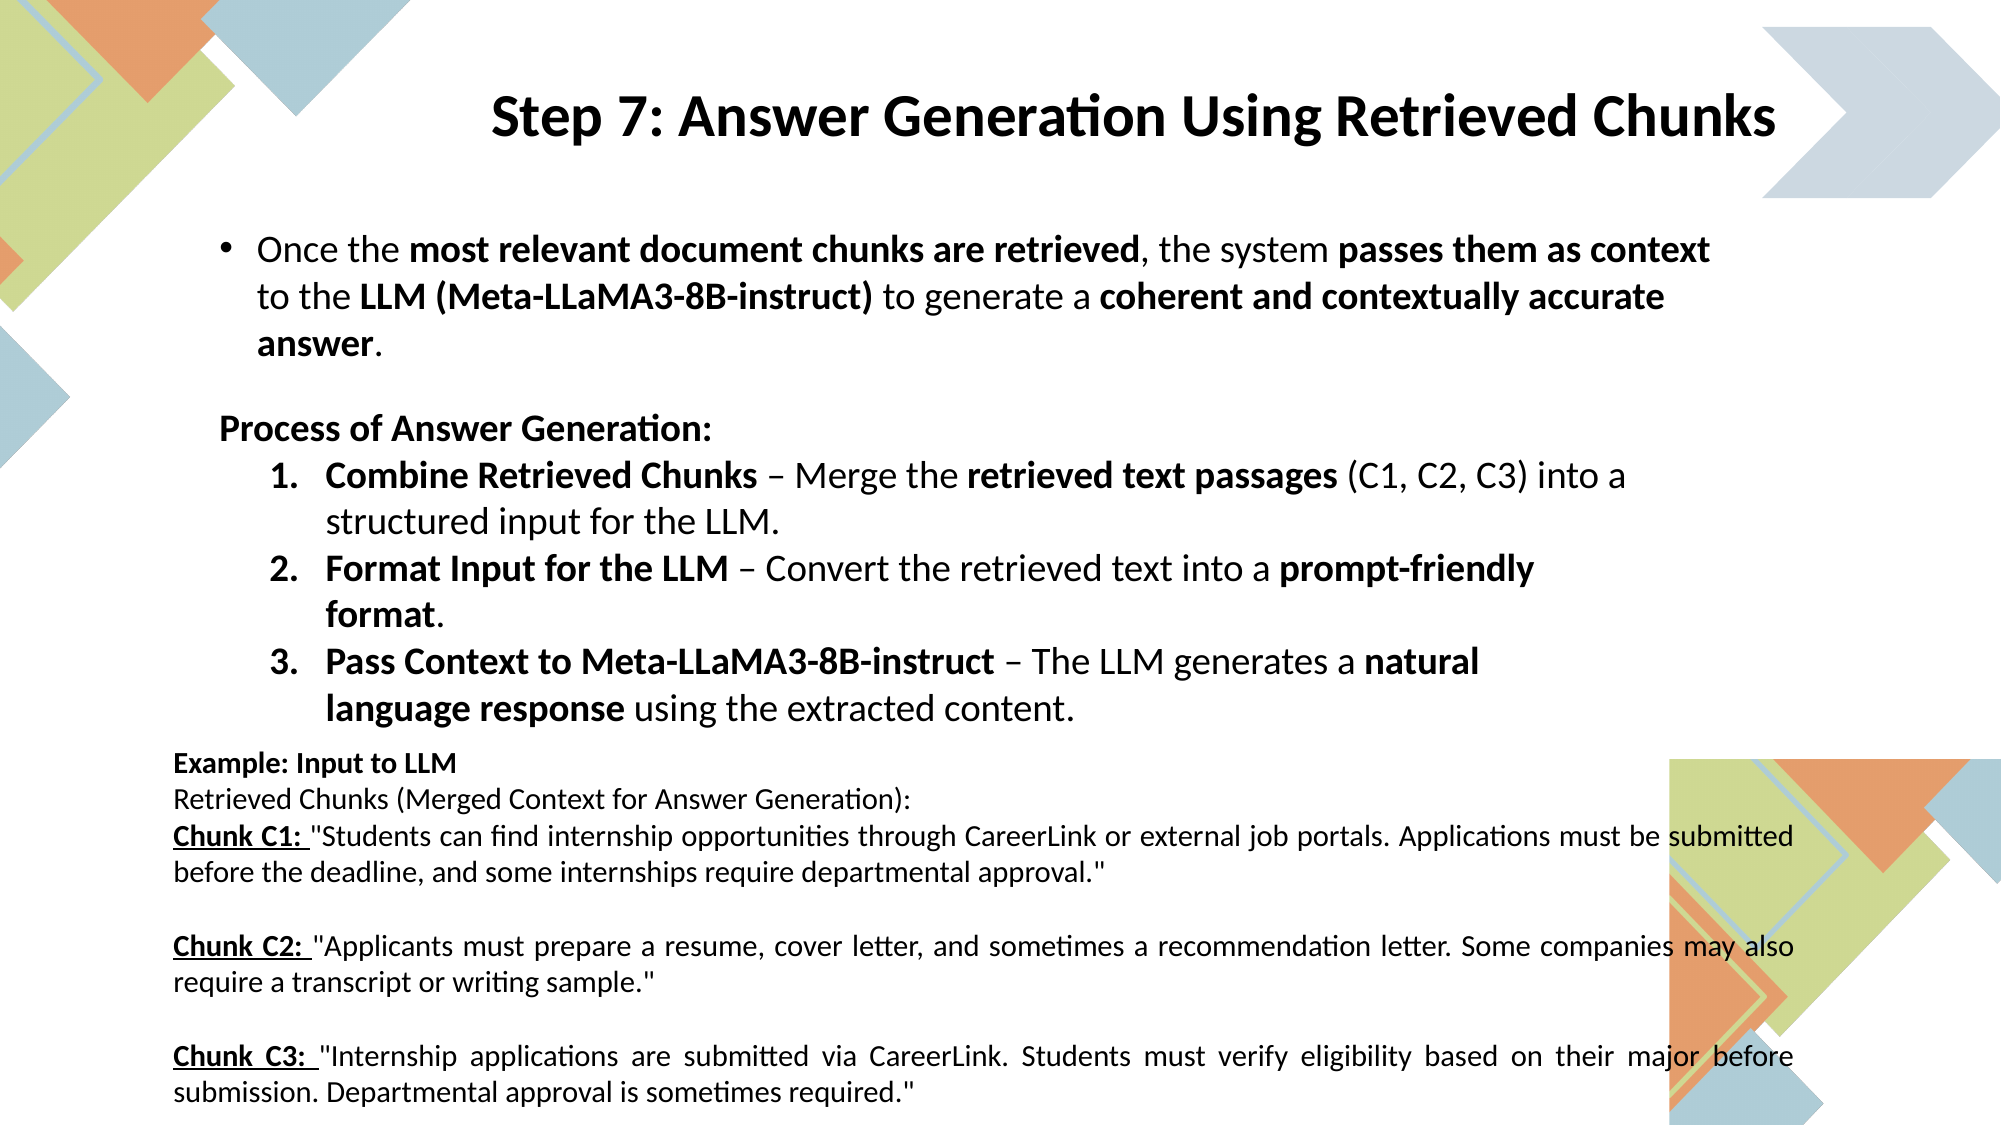

Step 7: Answer Generation Using Retrieved Chunks
Once the most relevant document chunks are retrieved, the system passes them as context to the LLM (Meta-LLaMA3-8B-instruct) to generate a coherent and contextually accurate answer.
Process of Answer Generation:
Combine Retrieved Chunks – Merge the retrieved text passages (C1, C2, C3) into a structured input for the LLM.
Format Input for the LLM – Convert the retrieved text into a prompt-friendly format.
Pass Context to Meta-LLaMA3-8B-instruct – The LLM generates a natural language response using the extracted content.
Example: Input to LLM
Retrieved Chunks (Merged Context for Answer Generation):
Chunk C1: "Students can find internship opportunities through CareerLink or external job portals. Applications must be submitted before the deadline, and some internships require departmental approval."

Chunk C2: "Applicants must prepare a resume, cover letter, and sometimes a recommendation letter. Some companies may also require a transcript or writing sample."

Chunk C3: "Internship applications are submitted via CareerLink. Students must verify eligibility based on their major before submission. Departmental approval is sometimes required."